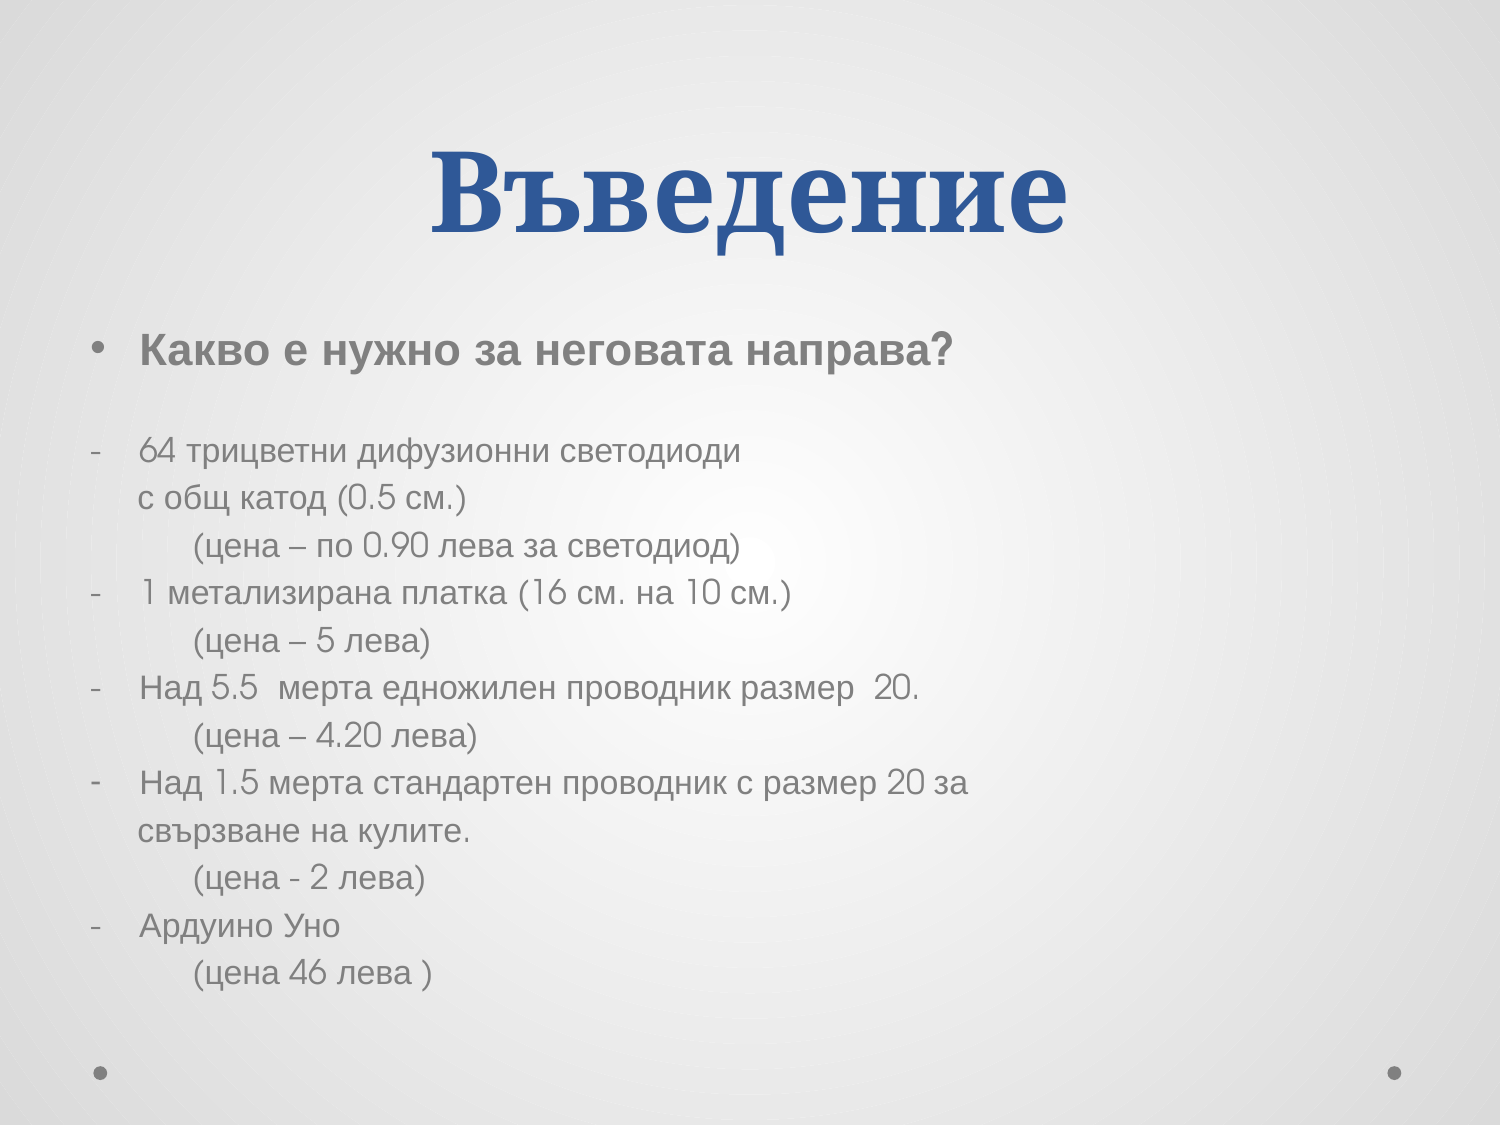

# Въведение

Какво е нужно за неговата направа?

-    64 трицветни дифузионни светодиоди
     с общ катод (0.5 см.)
     	(цена – по 0.90 лева за светодиод)
-    1 метализирана платка (16 см. на 10 см.)
	(цена – 5 лева)
-    Над 5.5  мерта едножилен проводник размер  20.
	(цена – 4.20 лева)
Над 1.5 мерта стандартен проводник с размер 20 за
     свързване на кулите.
	(цена - 2 лева)
-    Ардуино Уно
	(цена 46 лева )